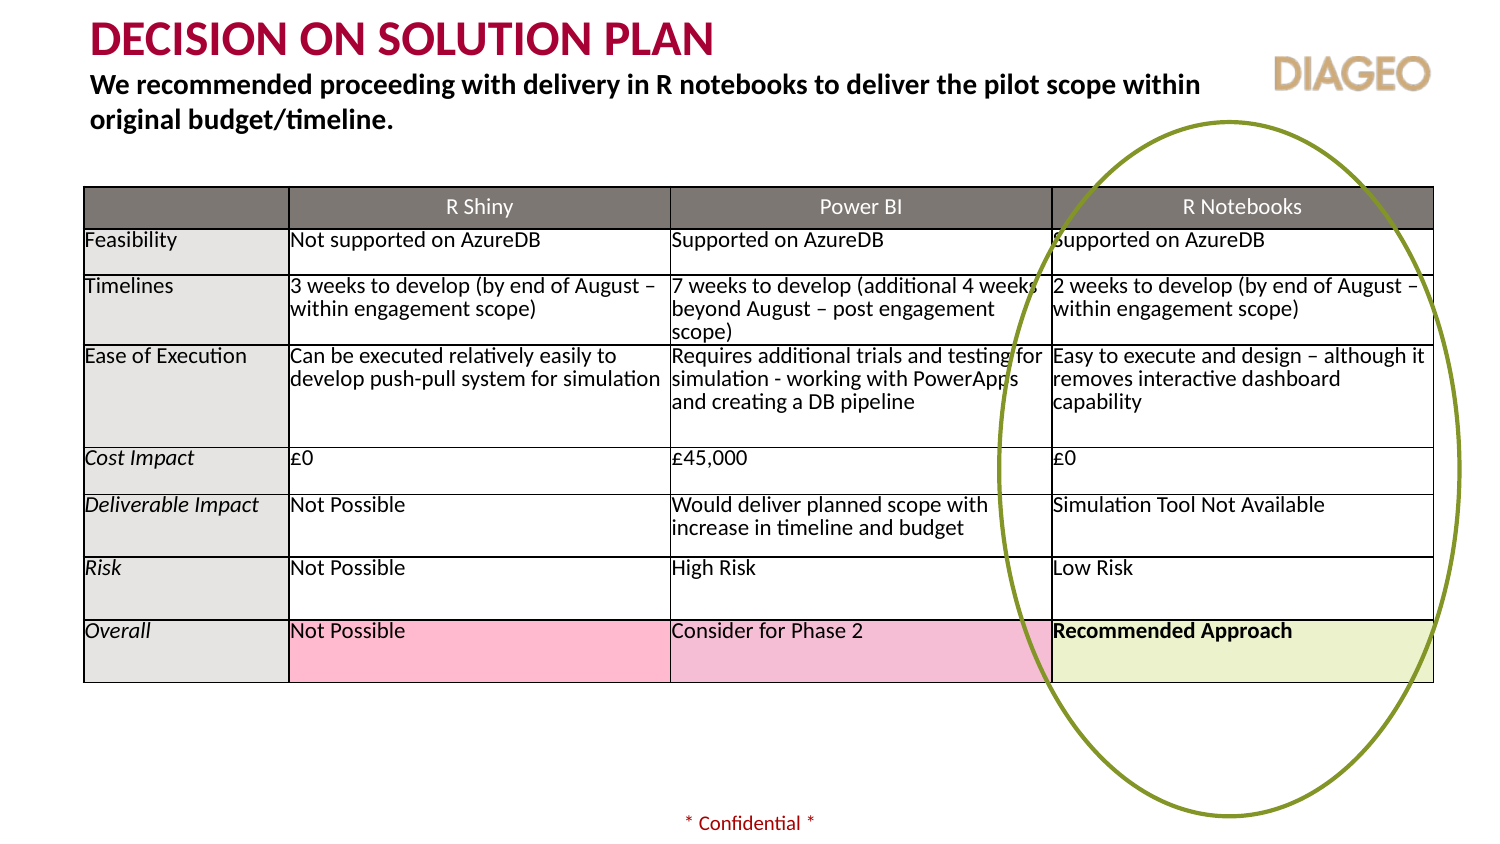

Decision on Solution plan
We recommended proceeding with delivery in R notebooks to deliver the pilot scope within original budget/timeline.

|  | R Shiny | Power BI | R Notebooks |
| --- | --- | --- | --- |
| Feasibility | Not supported on AzureDB | Supported on AzureDB | Supported on AzureDB |
| Timelines | 3 weeks to develop (by end of August – within engagement scope) | 7 weeks to develop (additional 4 weeks beyond August – post engagement scope) | 2 weeks to develop (by end of August – within engagement scope) |
| Ease of Execution | Can be executed relatively easily to develop push-pull system for simulation | Requires additional trials and testing for simulation - working with PowerApps and creating a DB pipeline | Easy to execute and design – although it removes interactive dashboard capability |
| Cost Impact | £0 | £45,000 | £0 |
| Deliverable Impact | Not Possible | Would deliver planned scope with increase in timeline and budget | Simulation Tool Not Available |
| Risk | Not Possible | High Risk | Low Risk |
| Overall | Not Possible | Consider for Phase 2 | Recommended Approach |